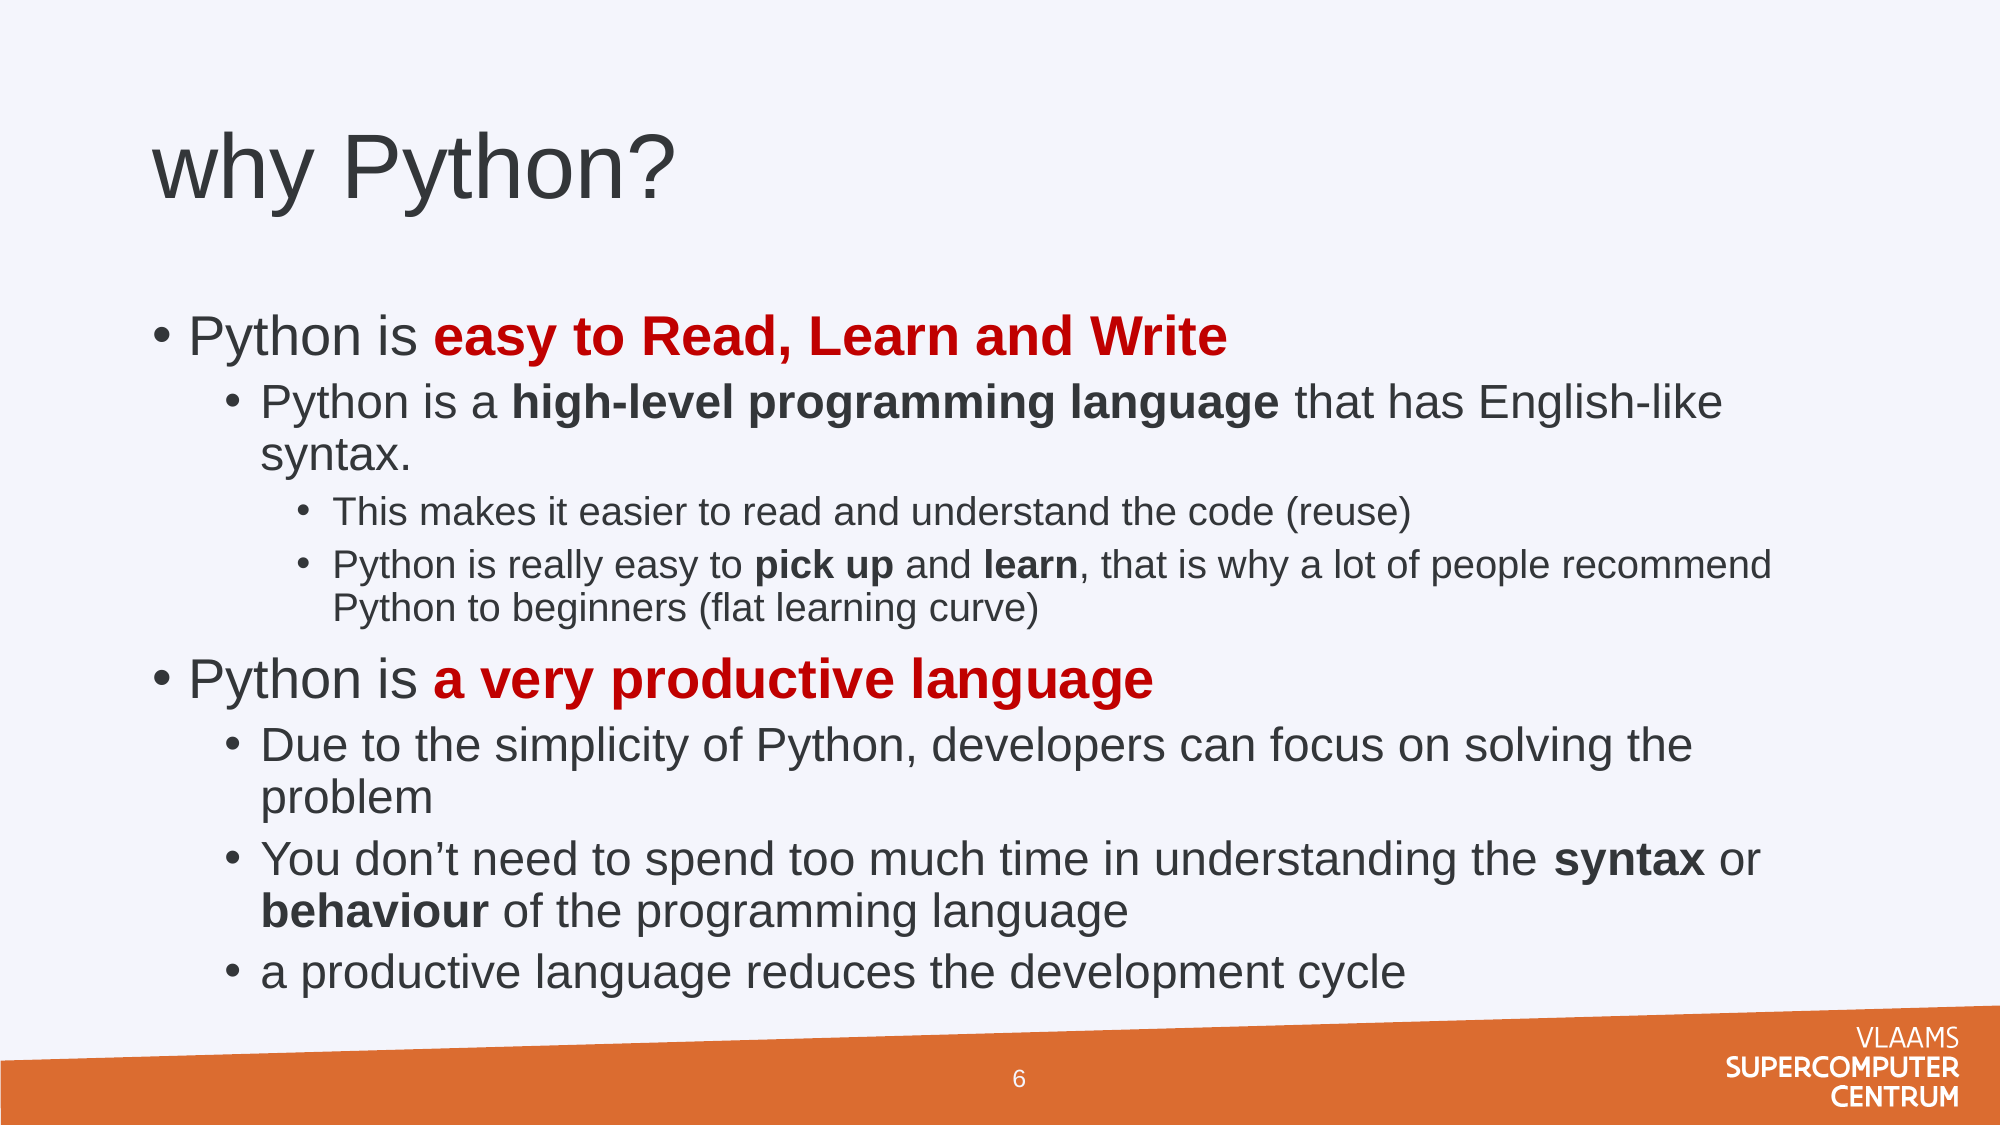

# why Python?
Python is easy to Read, Learn and Write
Python is a high-level programming language that has English-like syntax.
This makes it easier to read and understand the code (reuse)
Python is really easy to pick up and learn, that is why a lot of people recommend Python to beginners (flat learning curve)
Python is a very productive language
Due to the simplicity of Python, developers can focus on solving the problem
You don’t need to spend too much time in understanding the syntax or behaviour of the programming language
a productive language reduces the development cycle

6